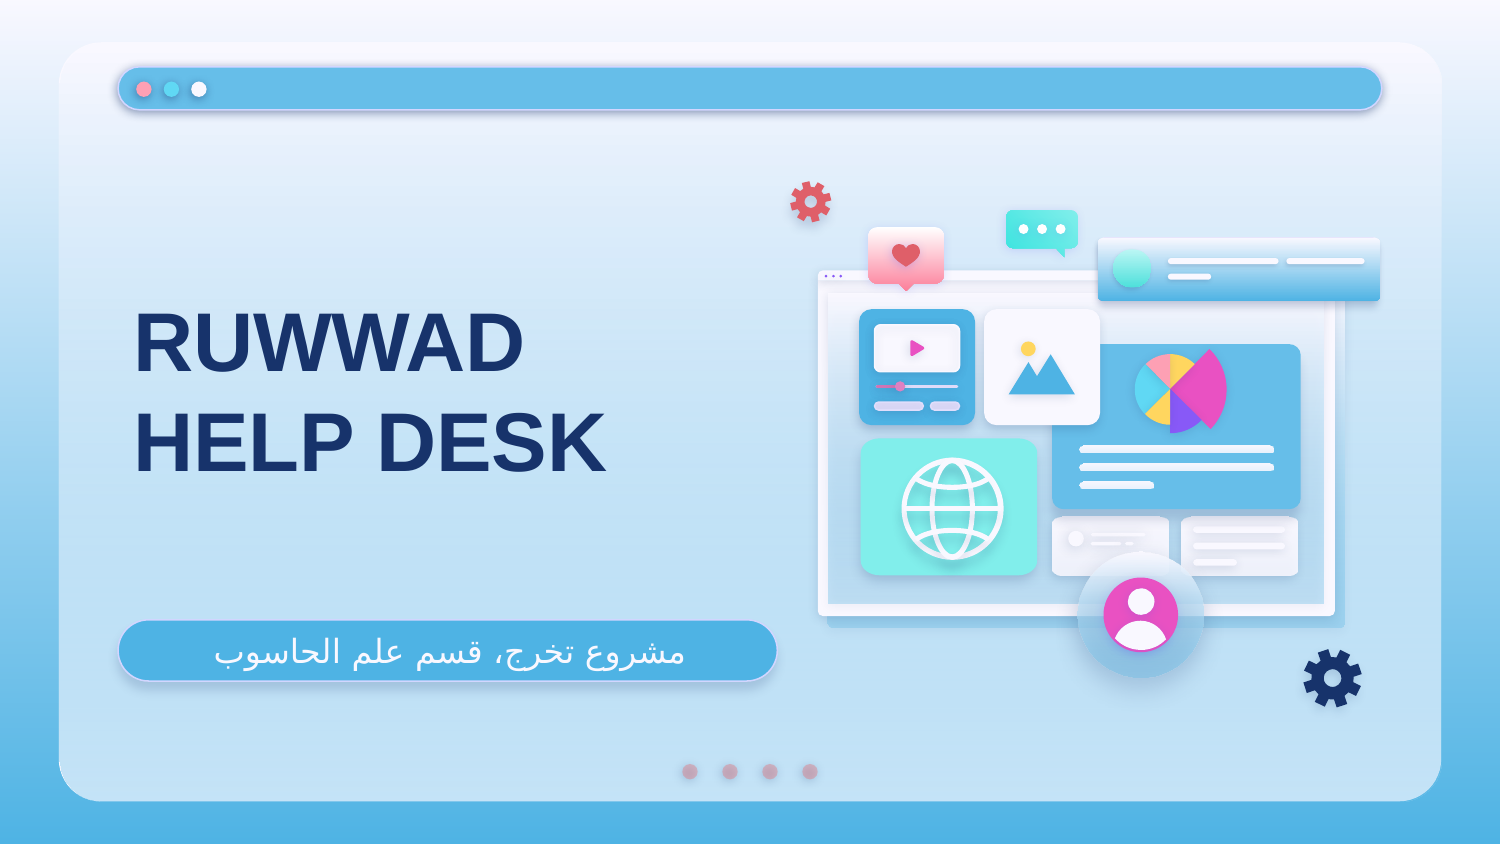

# RUWWAD HELP DESK

مشروع تخرج، قسم علم الحاسوب